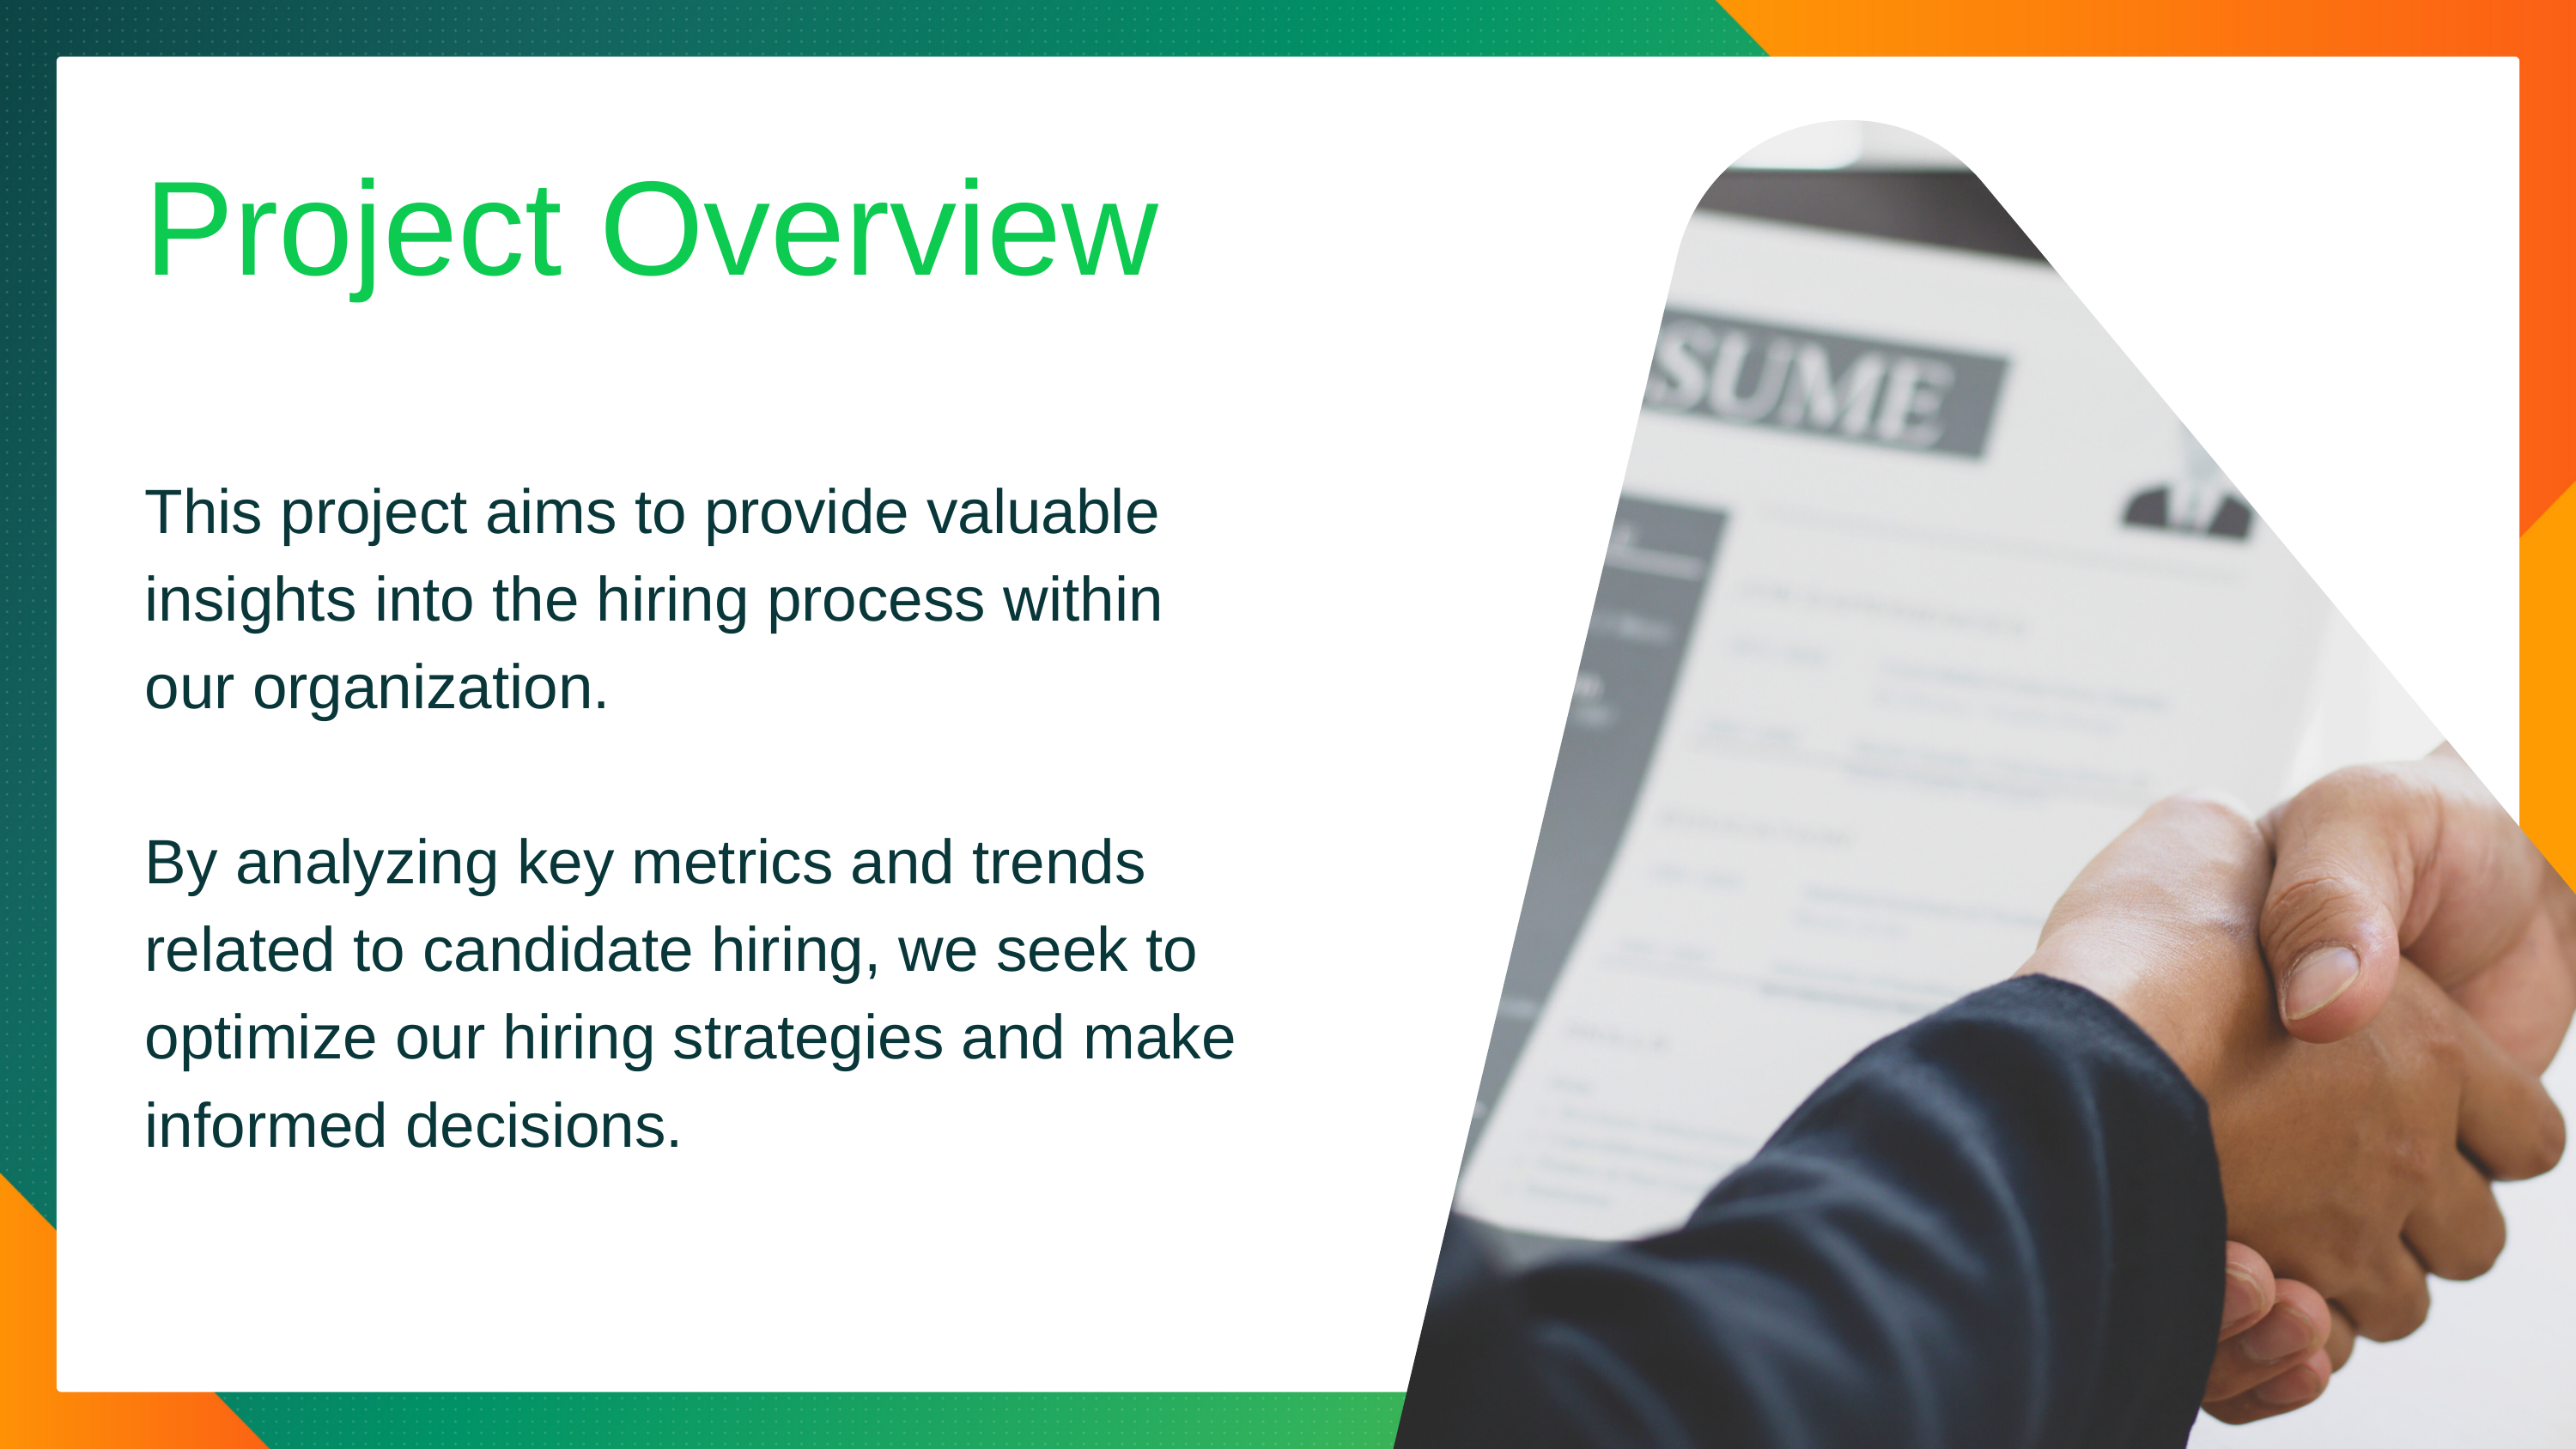

Project Overview
This project aims to provide valuable insights into the hiring process within our organization.

By analyzing key metrics and trends related to candidate hiring, we seek to optimize our hiring strategies and make informed decisions.